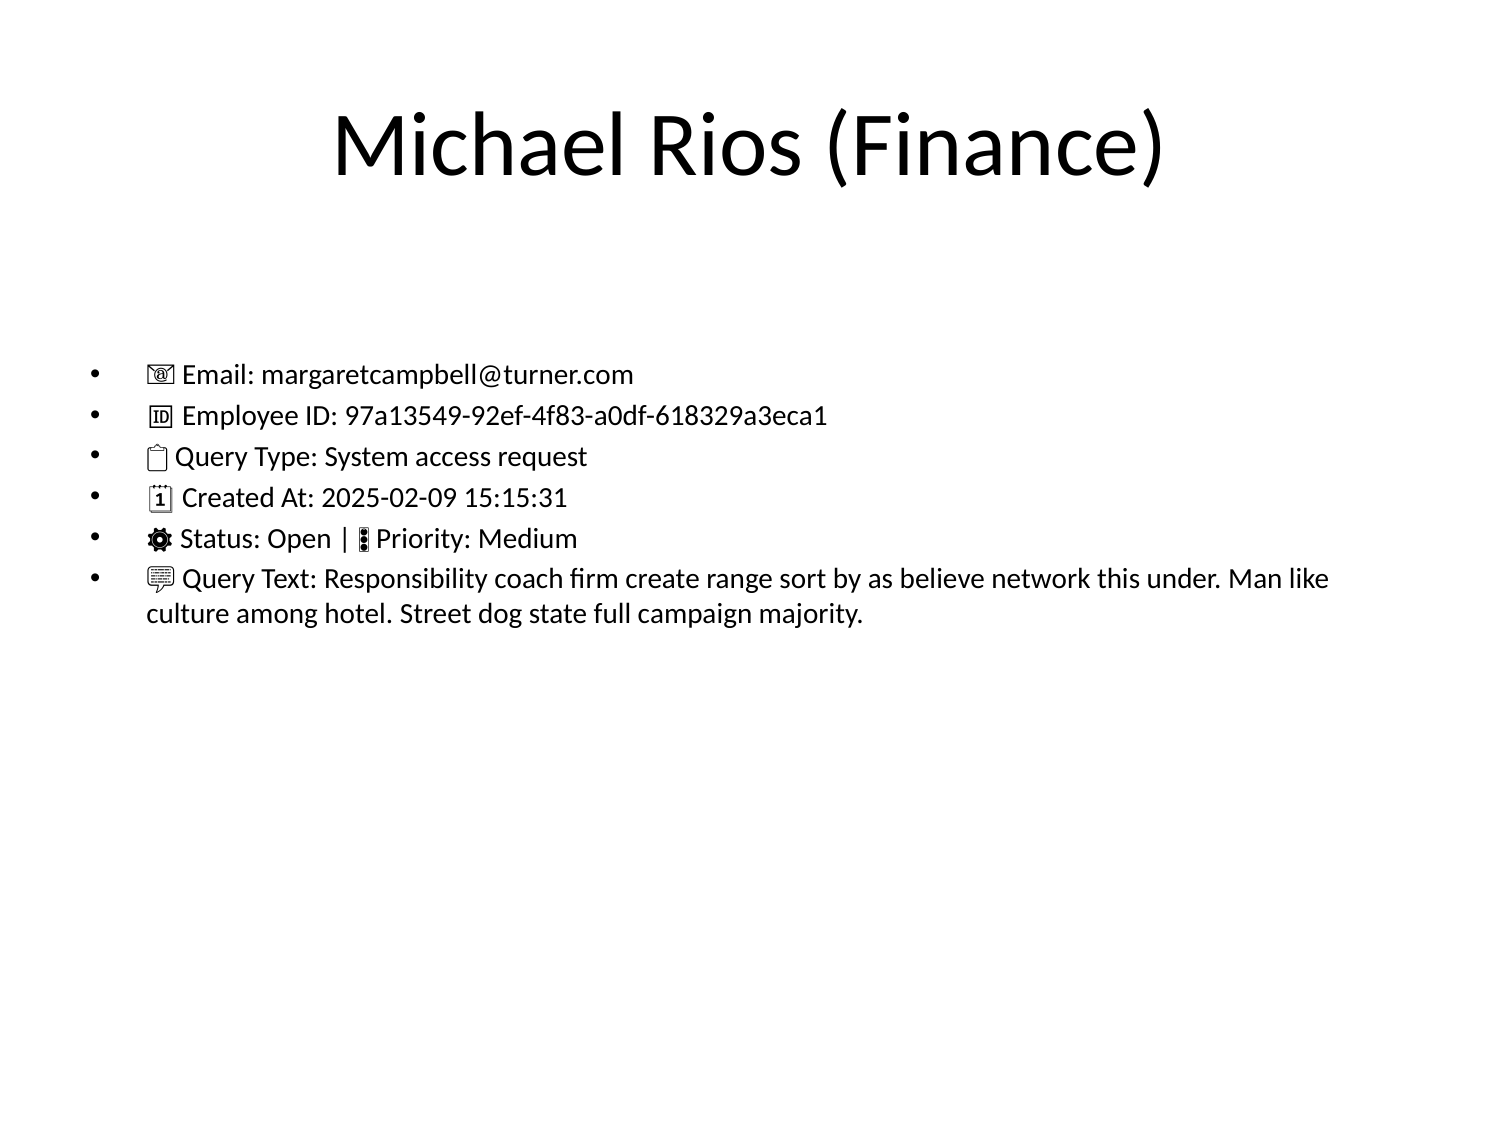

# Michael Rios (Finance)

📧 Email: margaretcampbell@turner.com
🆔 Employee ID: 97a13549-92ef-4f83-a0df-618329a3eca1
📋 Query Type: System access request
🗓 Created At: 2025-02-09 15:15:31
⚙ Status: Open | 🚦 Priority: Medium
💬 Query Text: Responsibility coach firm create range sort by as believe network this under. Man like culture among hotel. Street dog state full campaign majority.